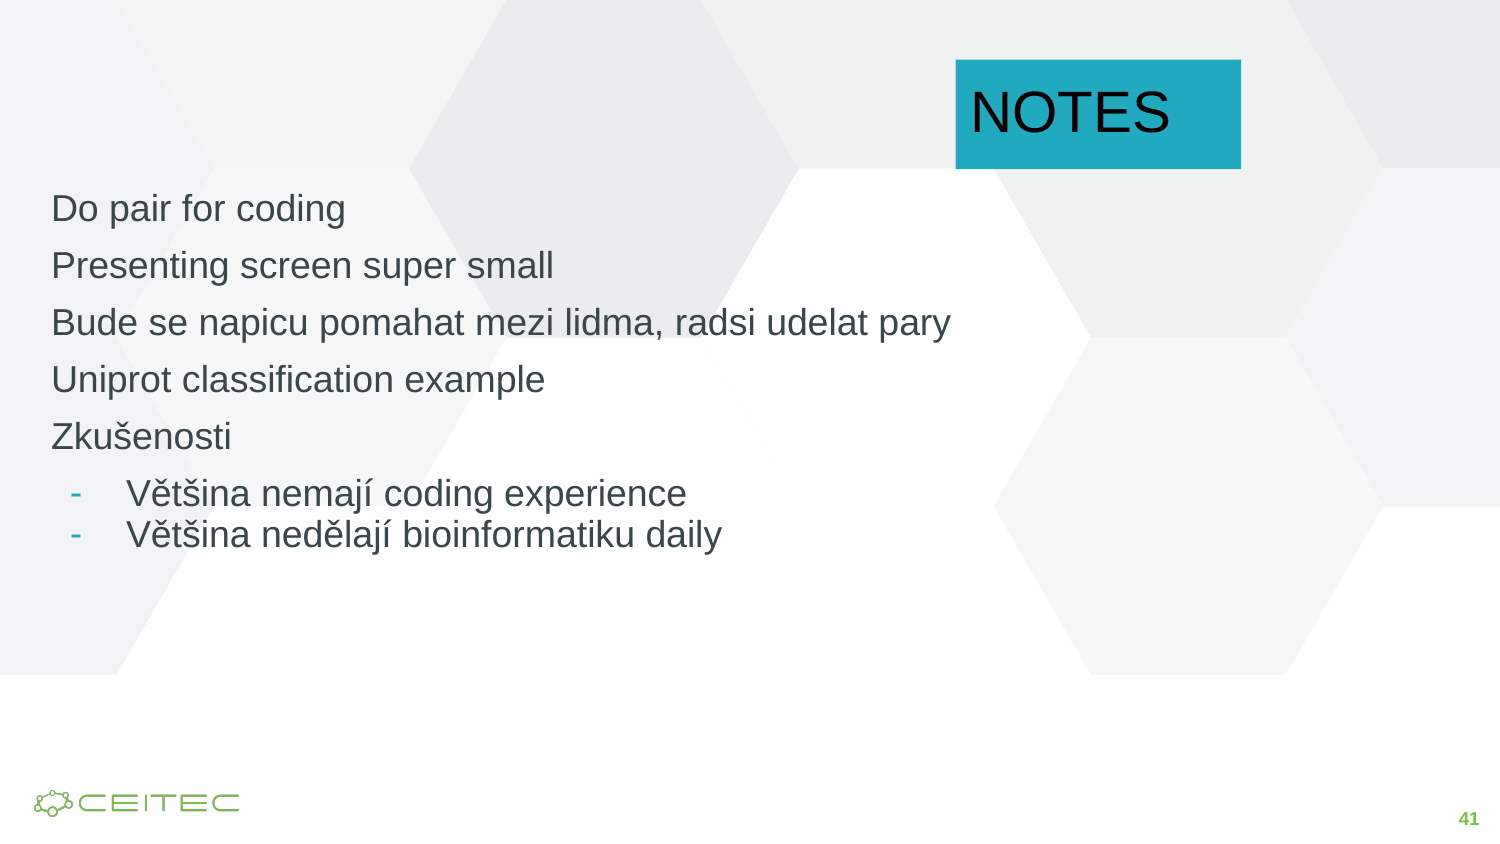

NOTES
#
Do pair for coding
Presenting screen super small
Bude se napicu pomahat mezi lidma, radsi udelat pary
Uniprot classification example
Zkušenosti
Většina nemají coding experience
Většina nedělají bioinformatiku daily
41